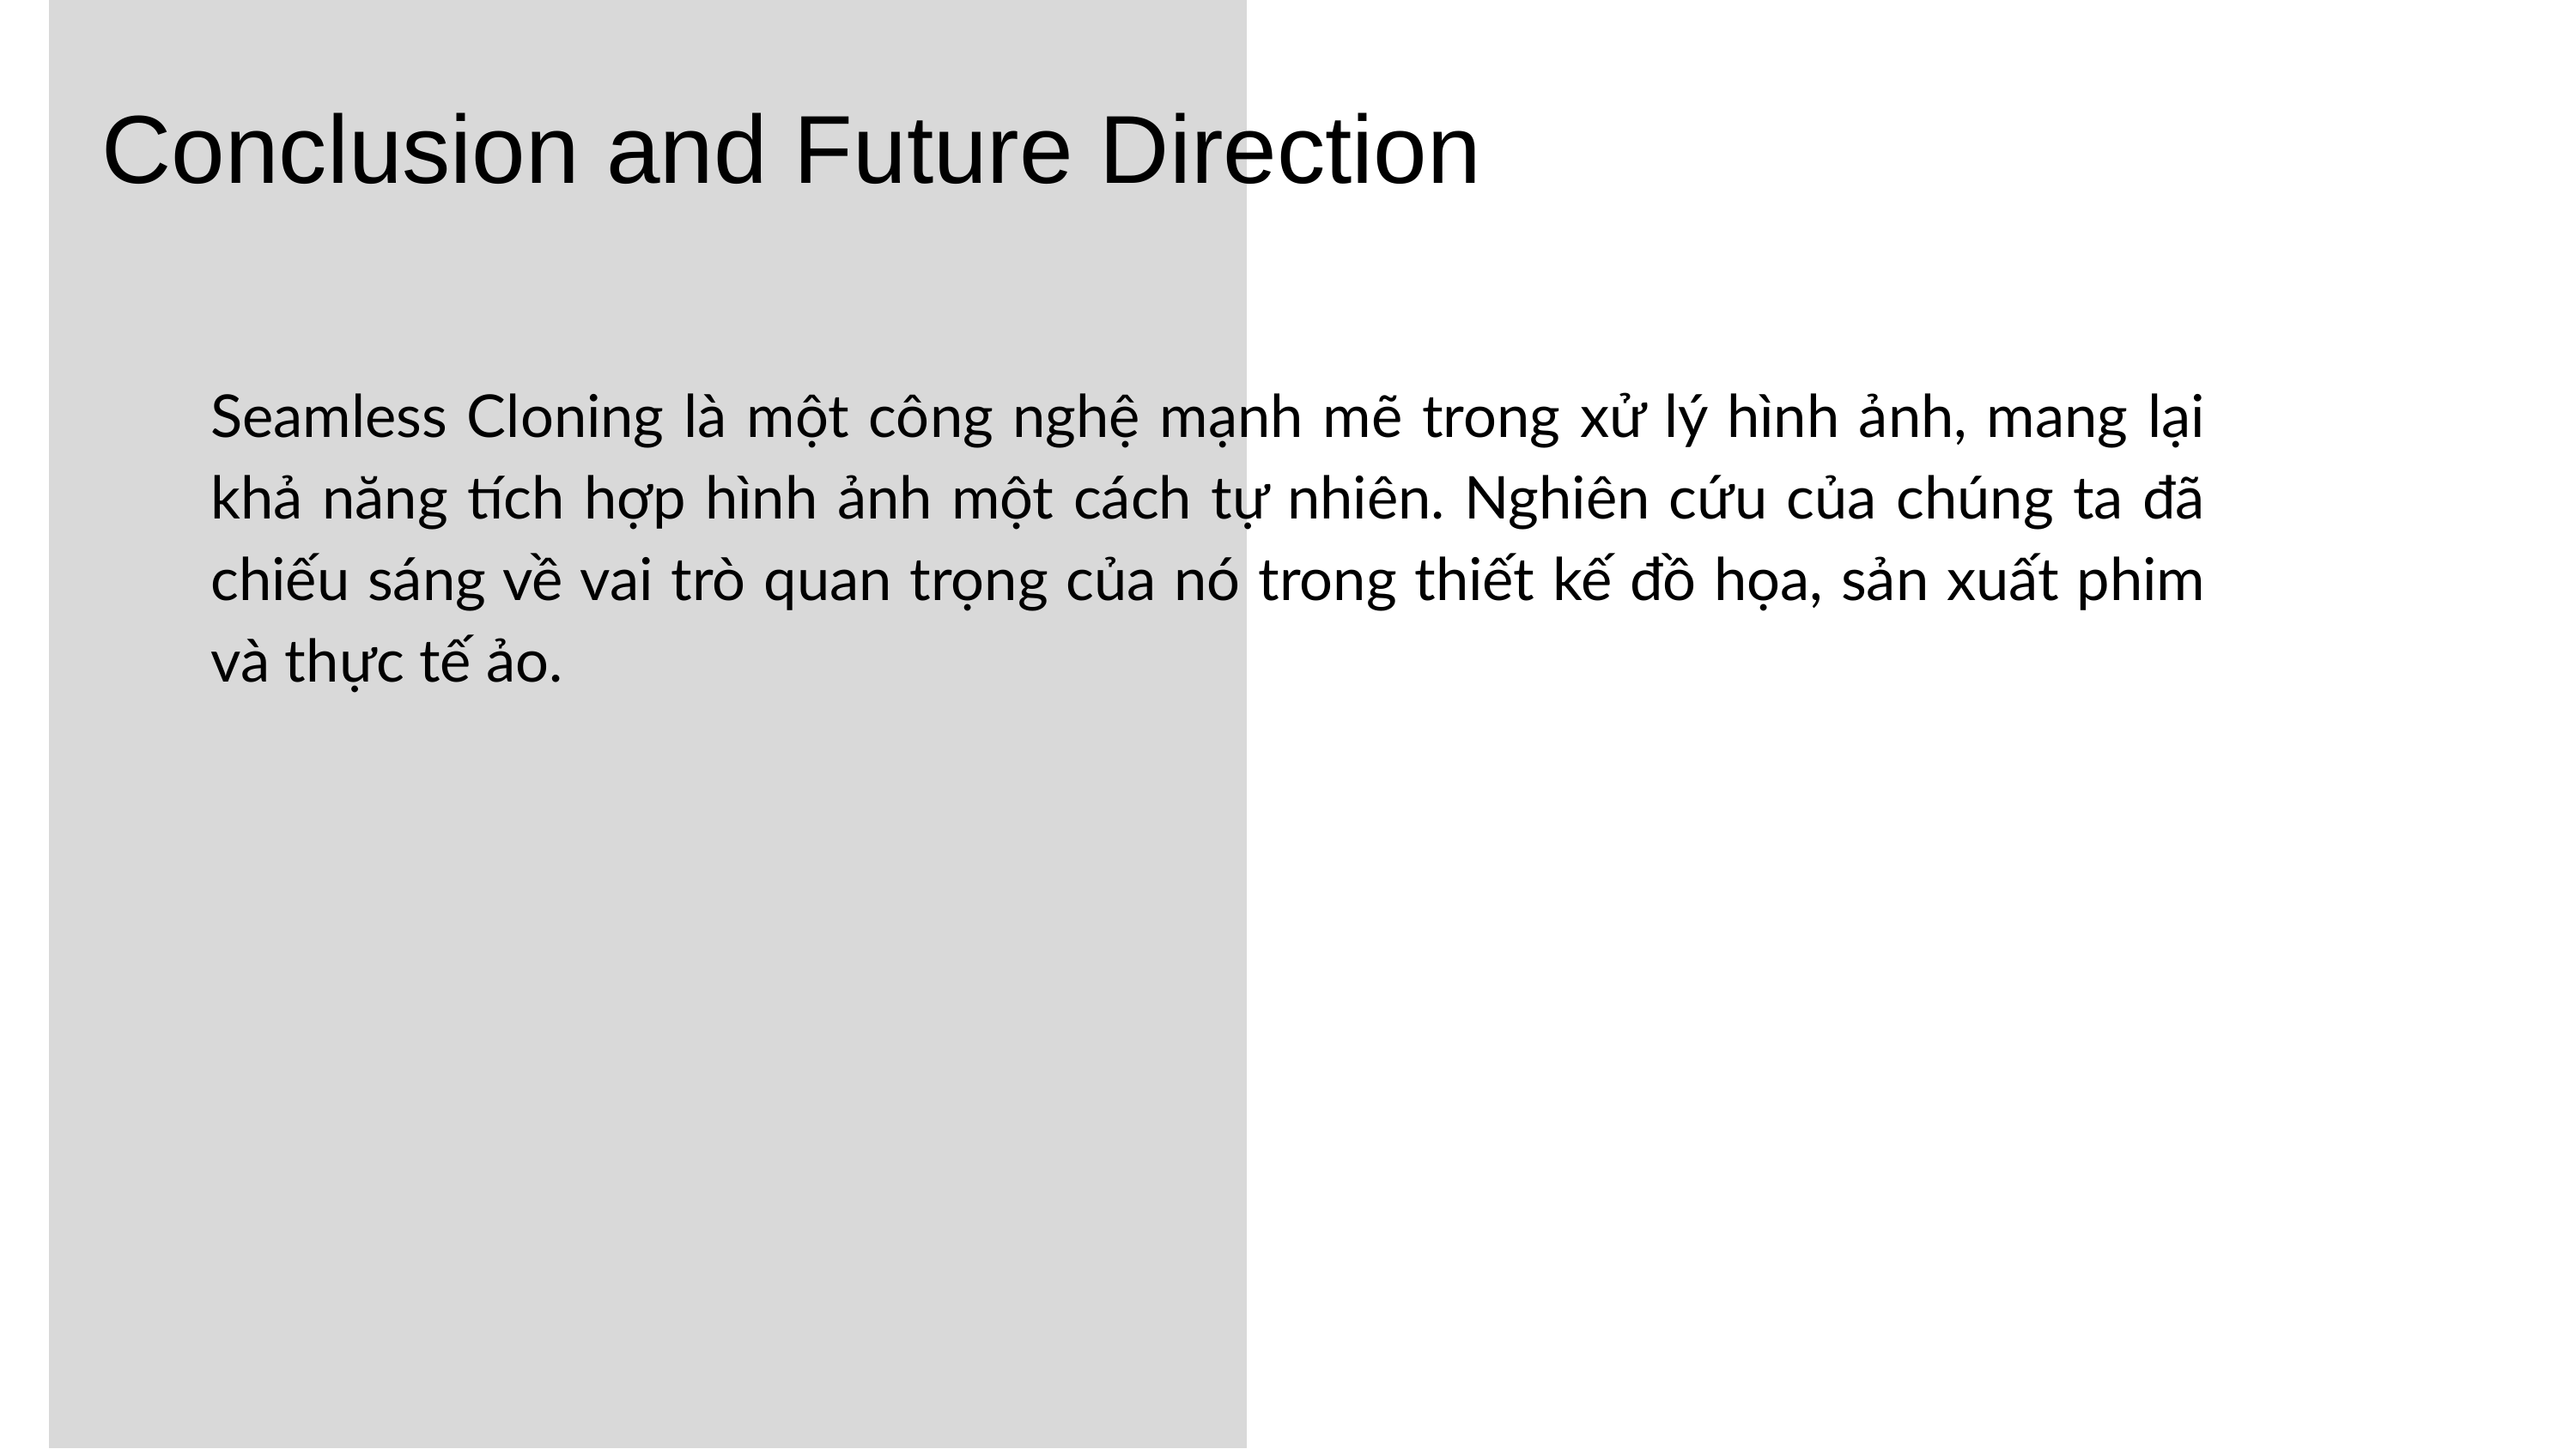

Conclusion and Future Direction
Seamless Cloning là một công nghệ mạnh mẽ trong xử lý hình ảnh, mang lại khả năng tích hợp hình ảnh một cách tự nhiên. Nghiên cứu của chúng ta đã chiếu sáng về vai trò quan trọng của nó trong thiết kế đồ họa, sản xuất phim và thực tế ảo.